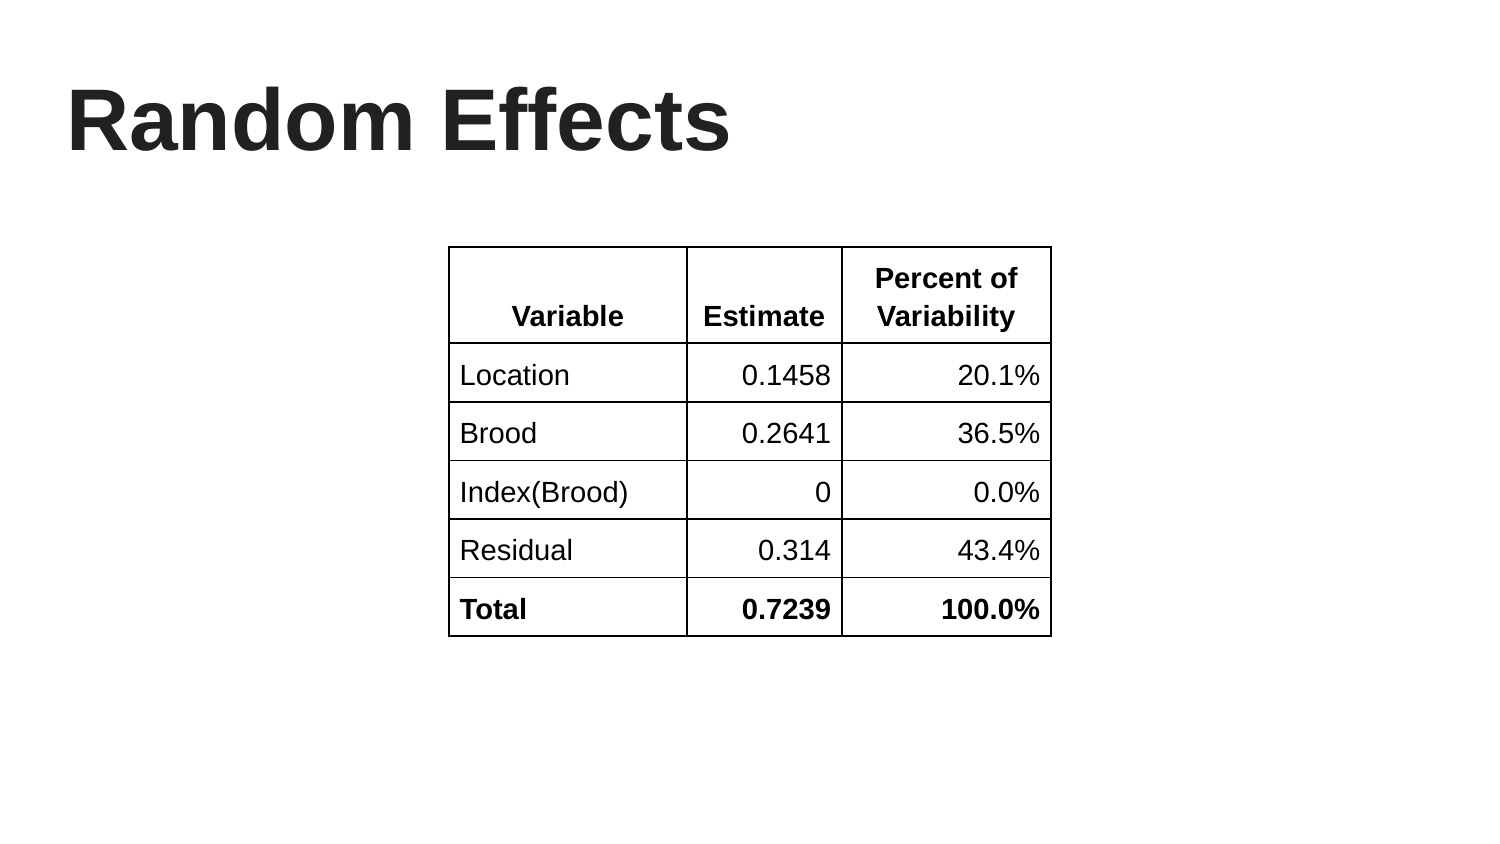

# Random Effects
| Variable | Estimate | Percent of Variability |
| --- | --- | --- |
| Location | 0.1458 | 20.1% |
| Brood | 0.2641 | 36.5% |
| Index(Brood) | 0 | 0.0% |
| Residual | 0.314 | 43.4% |
| Total | 0.7239 | 100.0% |